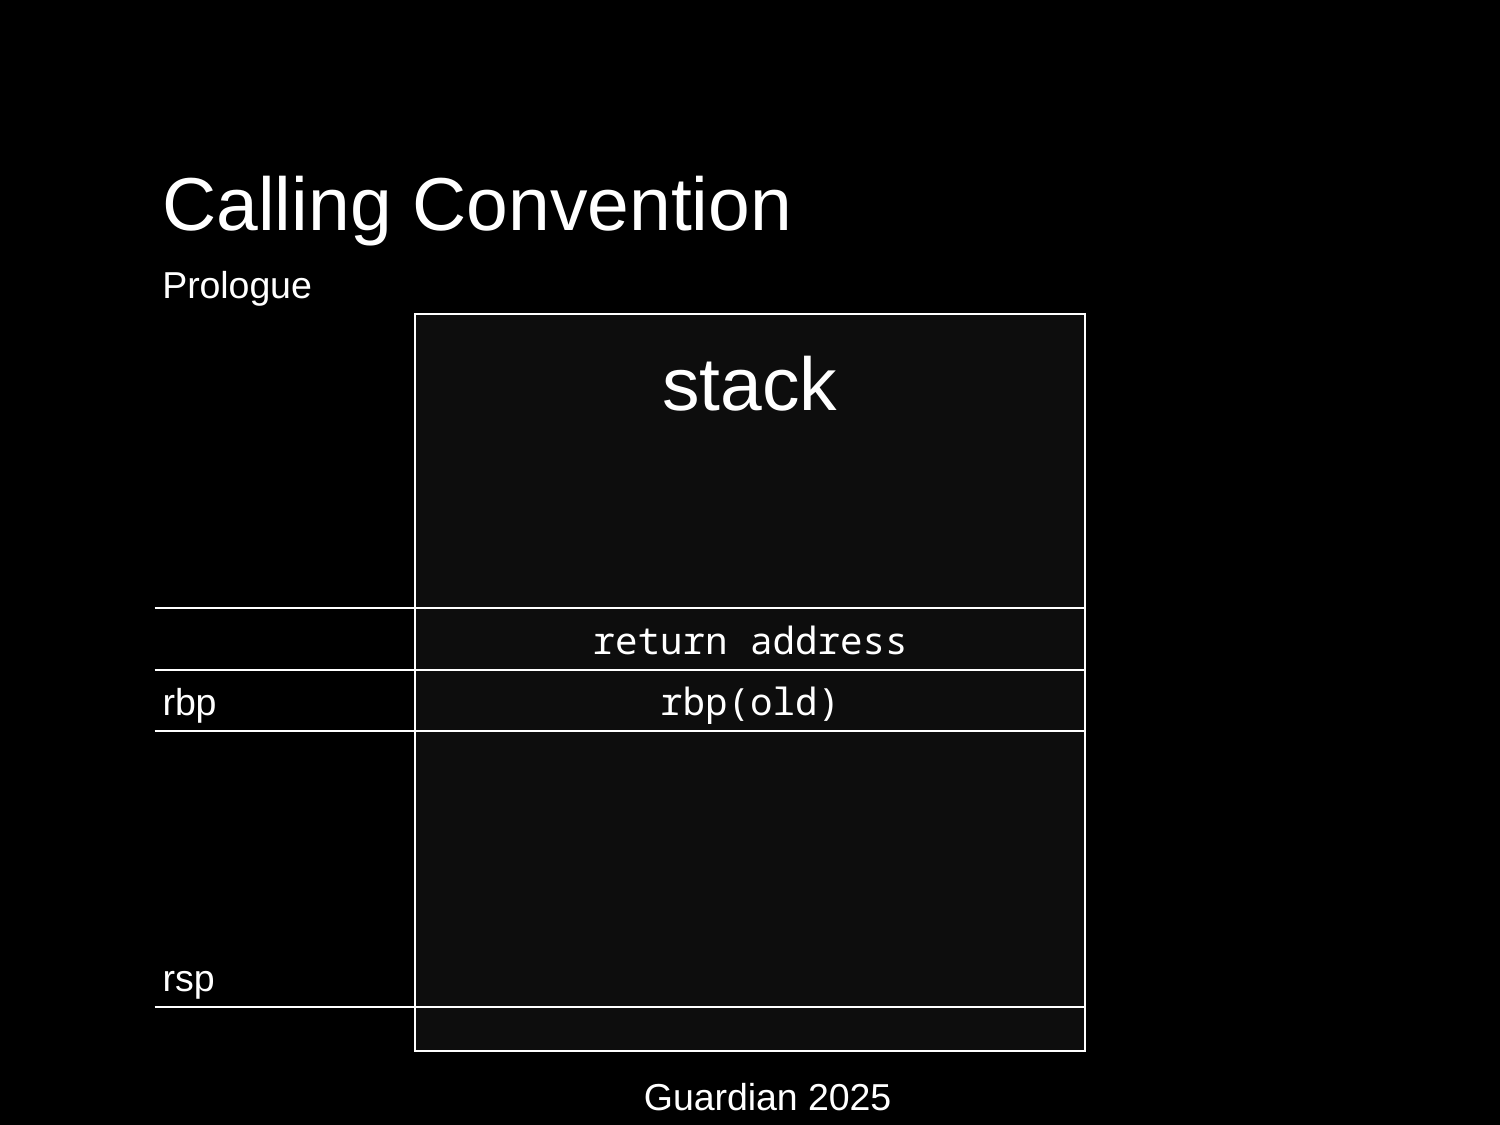

Calling Convention
Prologue

stack
return address
rbp
rbp(old)
rsp